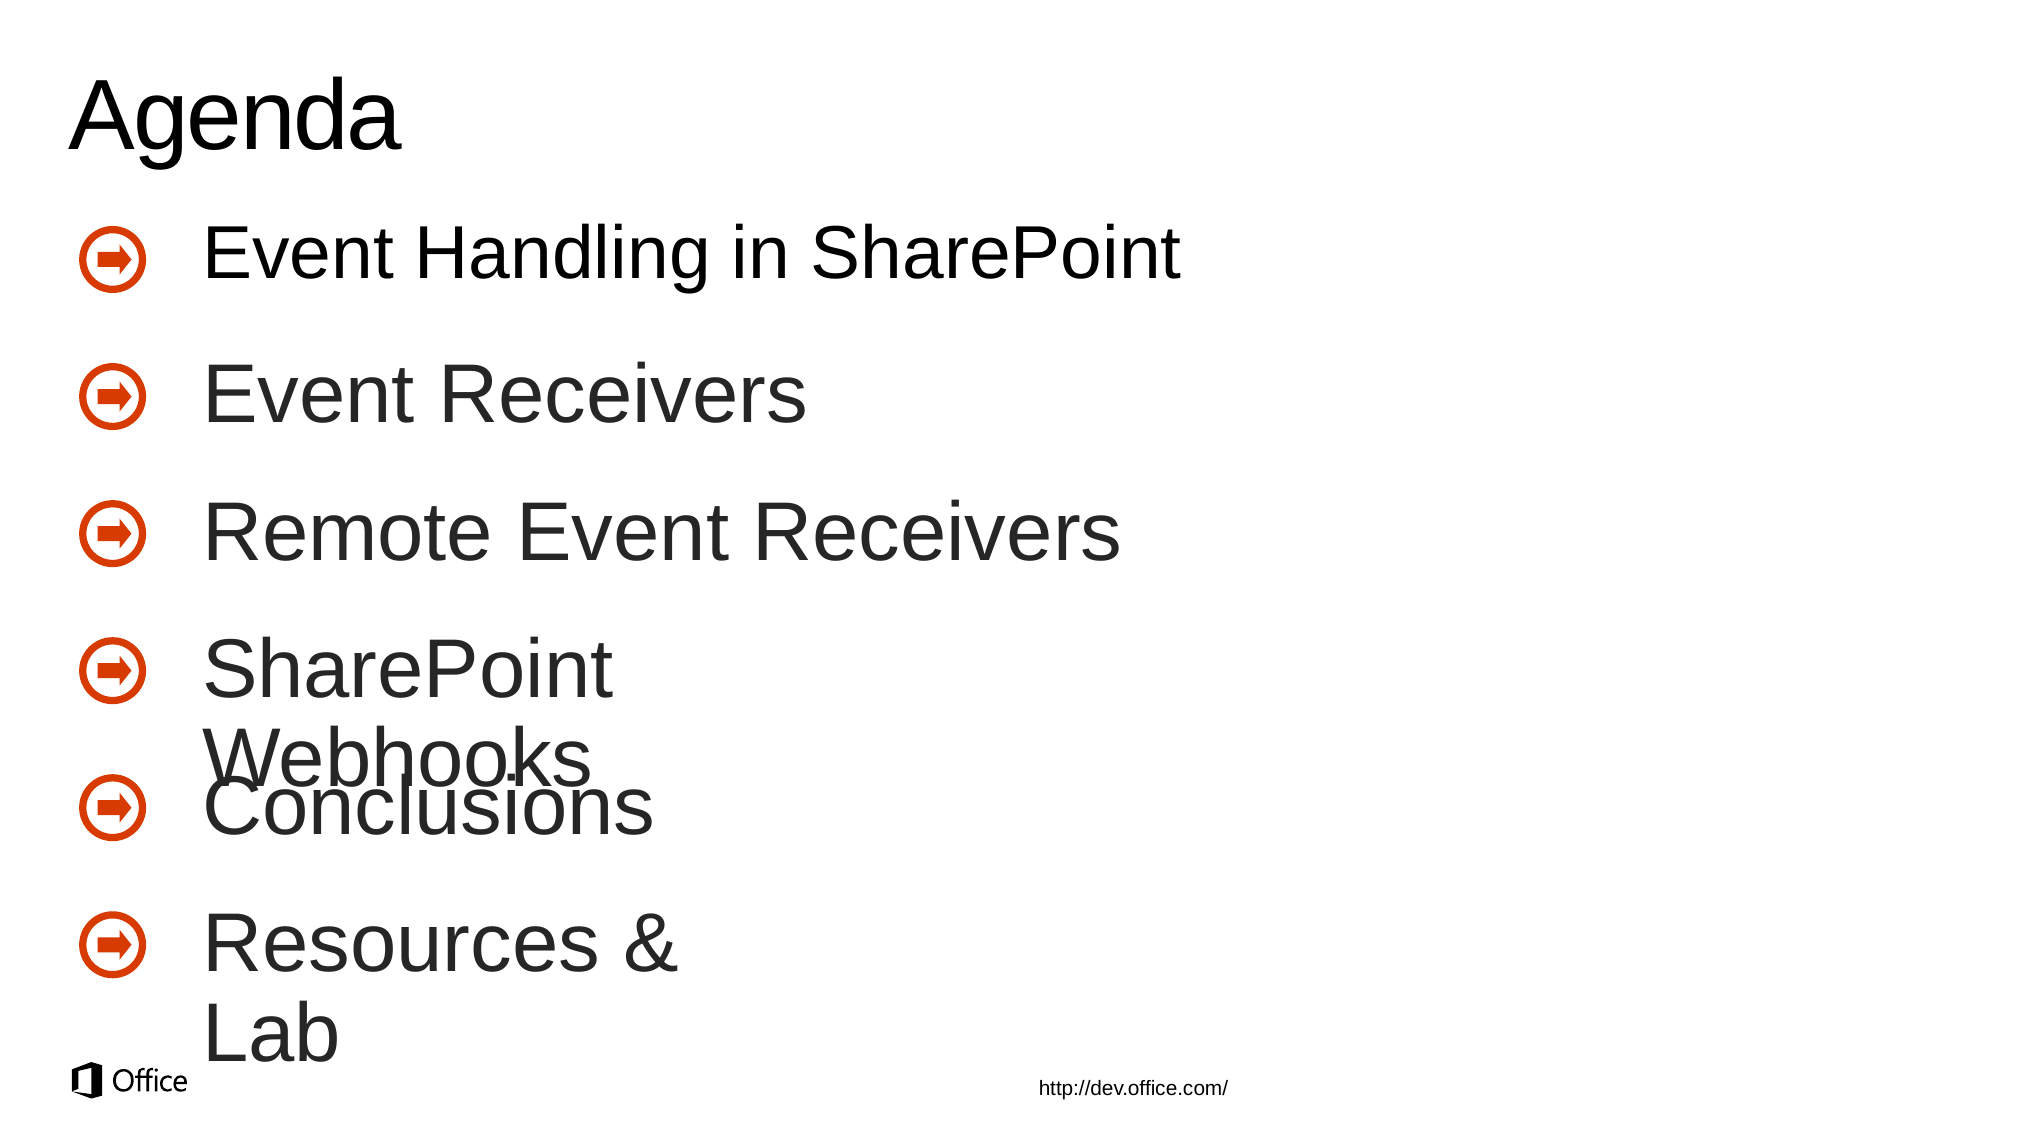

# Agenda
Event Handling in SharePoint

Event Receivers

Remote Event Receivers

SharePoint Webhooks

Conclusions

Resources & Lab